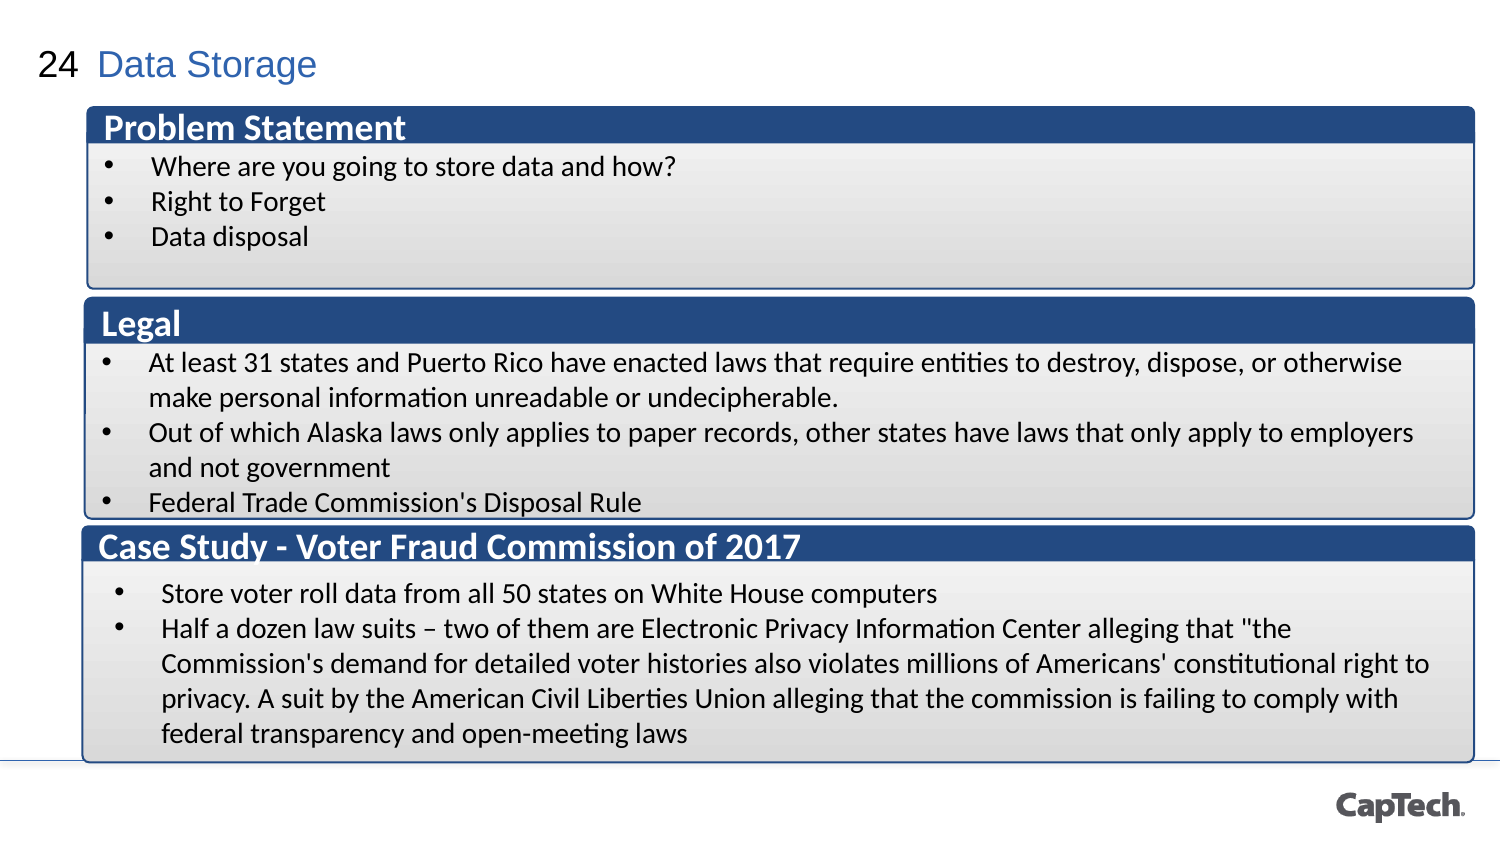

24
# Data Storage
Problem Statement
Where are you going to store data and how?
Right to Forget
Data disposal

Legal
At least 31 states and Puerto Rico have enacted laws that require entities to destroy, dispose, or otherwise make personal information unreadable or undecipherable.
Out of which Alaska laws only applies to paper records, other states have laws that only apply to employers and not government
Federal Trade Commission's Disposal Rule

Case Study - Voter Fraud Commission of 2017
Store voter roll data from all 50 states on White House computers
Half a dozen law suits – two of them are Electronic Privacy Information Center alleging that "the Commission's demand for detailed voter histories also violates millions of Americans' constitutional right to privacy. A suit by the American Civil Liberties Union alleging that the commission is failing to comply with federal transparency and open-meeting laws